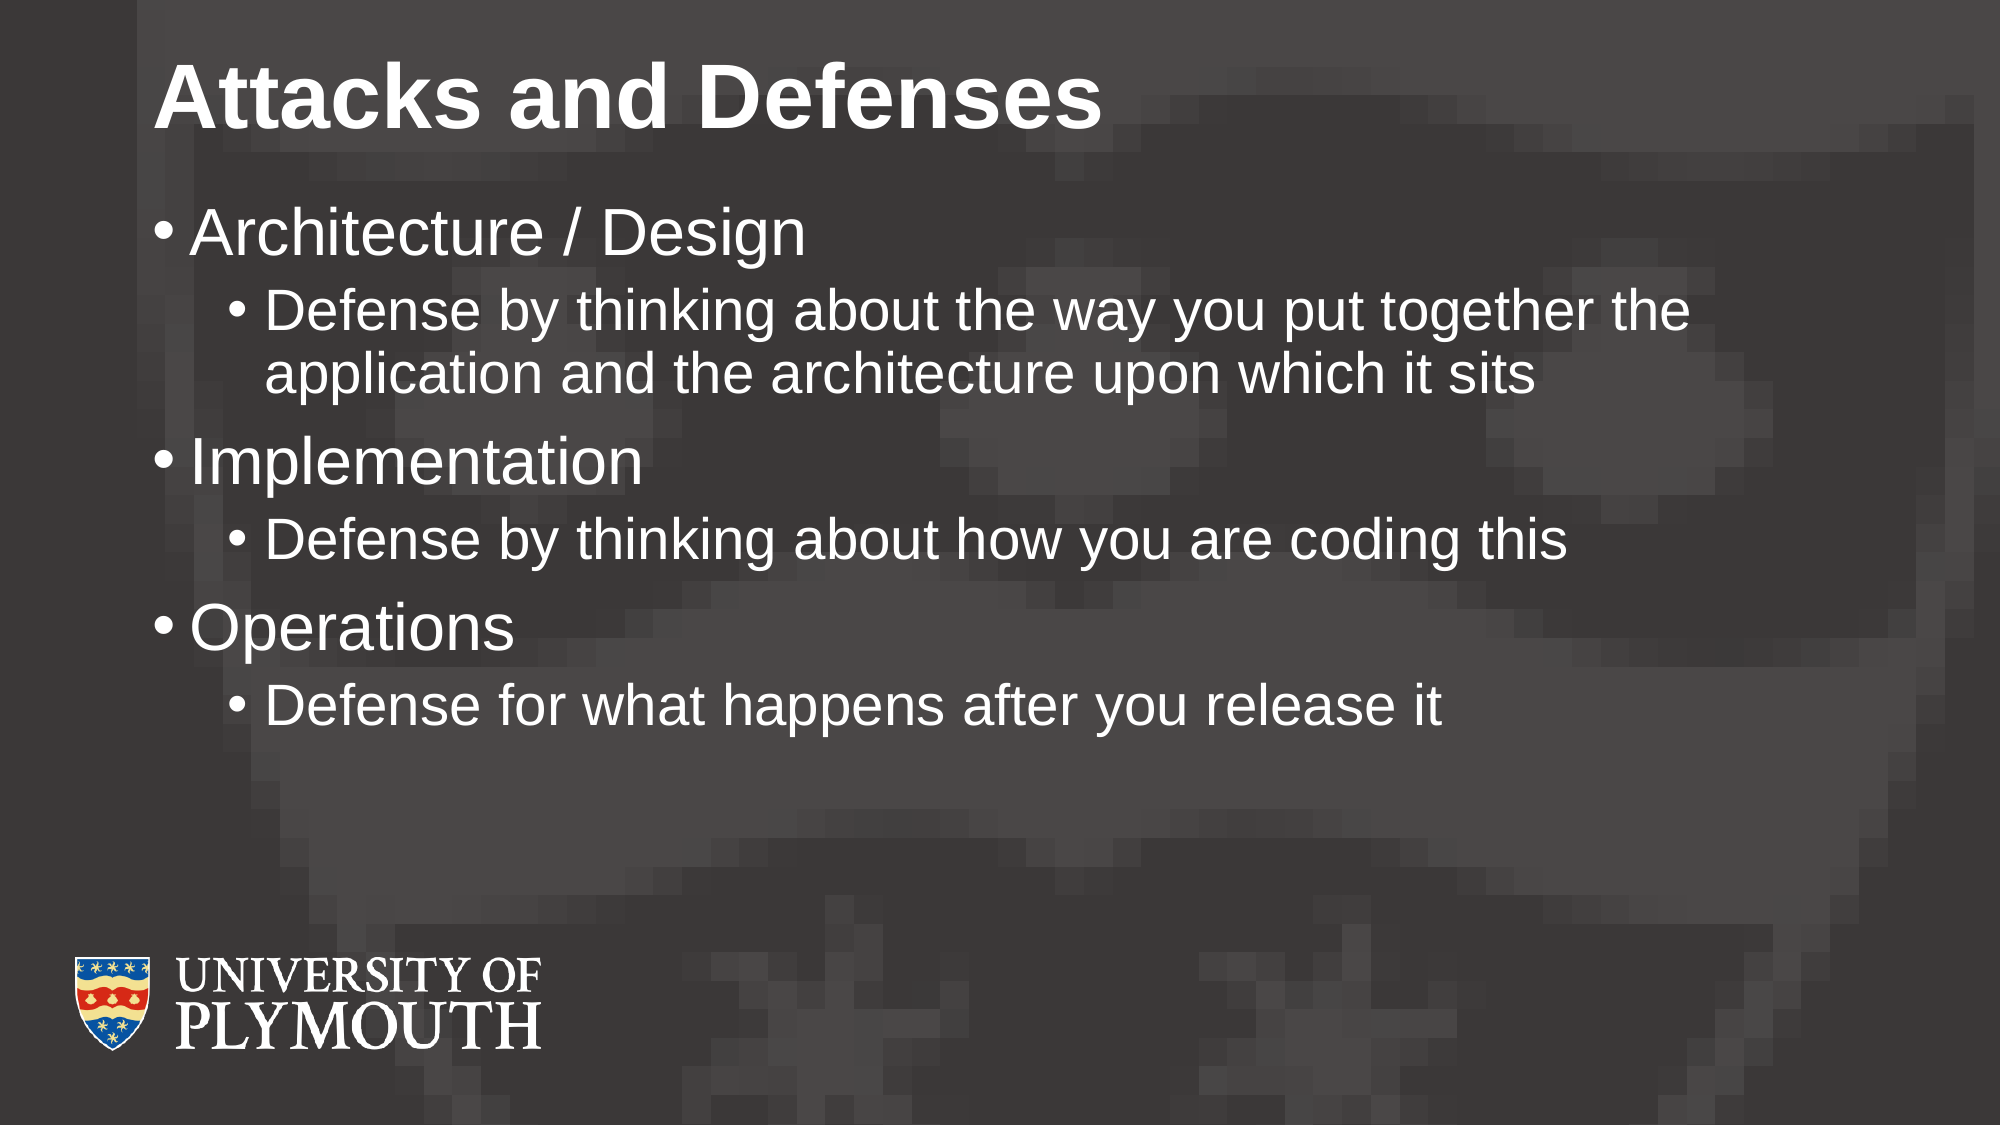

# Attacks and Defenses
Architecture / Design
Defense by thinking about the way you put together the application and the architecture upon which it sits
Implementation
Defense by thinking about how you are coding this
Operations
Defense for what happens after you release it